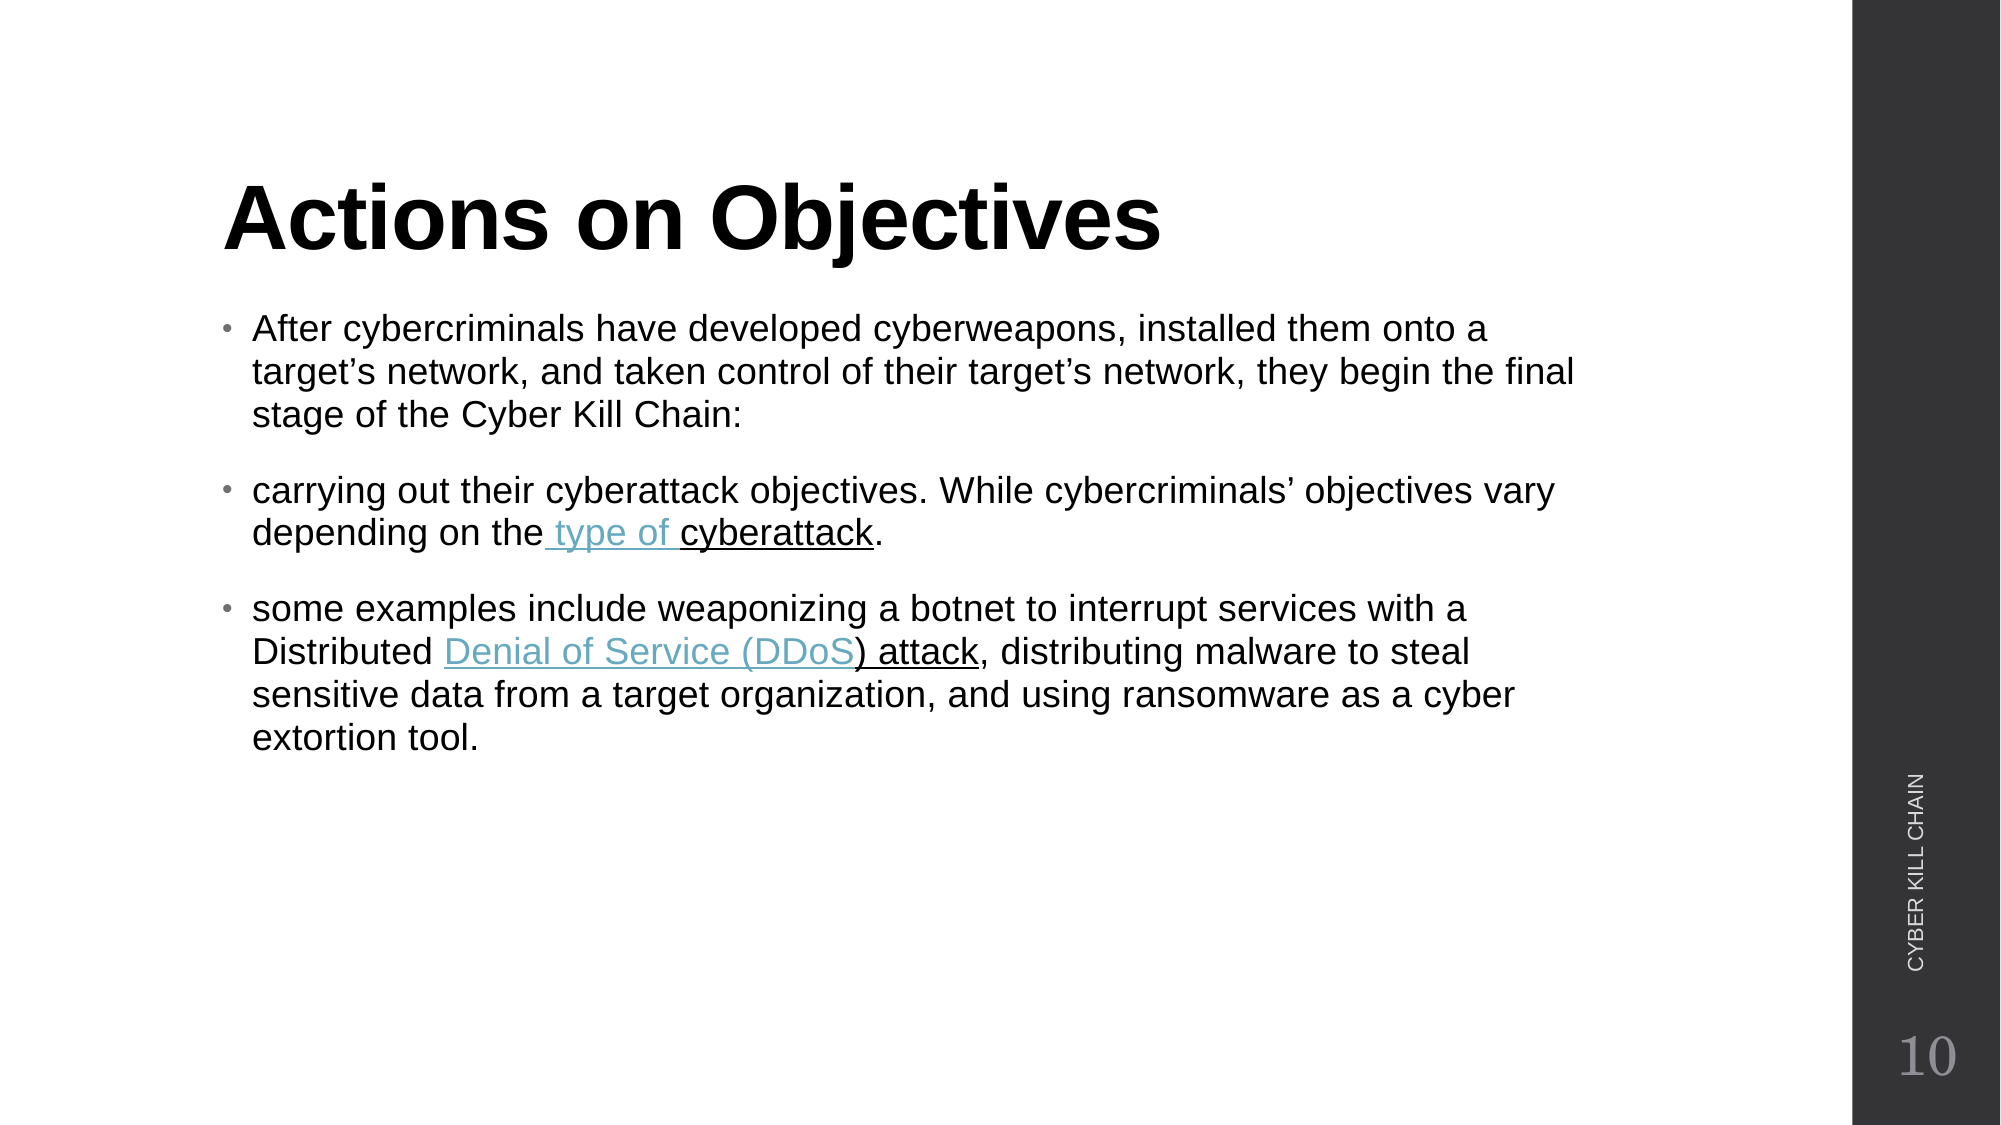

# Actions on Objectives
After cybercriminals have developed cyberweapons, installed them onto a target’s network, and taken control of their target’s network, they begin the final stage of the Cyber Kill Chain:
carrying out their cyberattack objectives. While cybercriminals’ objectives vary depending on the type of cyberattack.
some examples include weaponizing a botnet to interrupt services with a Distributed Denial of Service (DDoS) attack, distributing malware to steal sensitive data from a target organization, and using ransomware as a cyber extortion tool.
CYBER KILL CHAIN

10